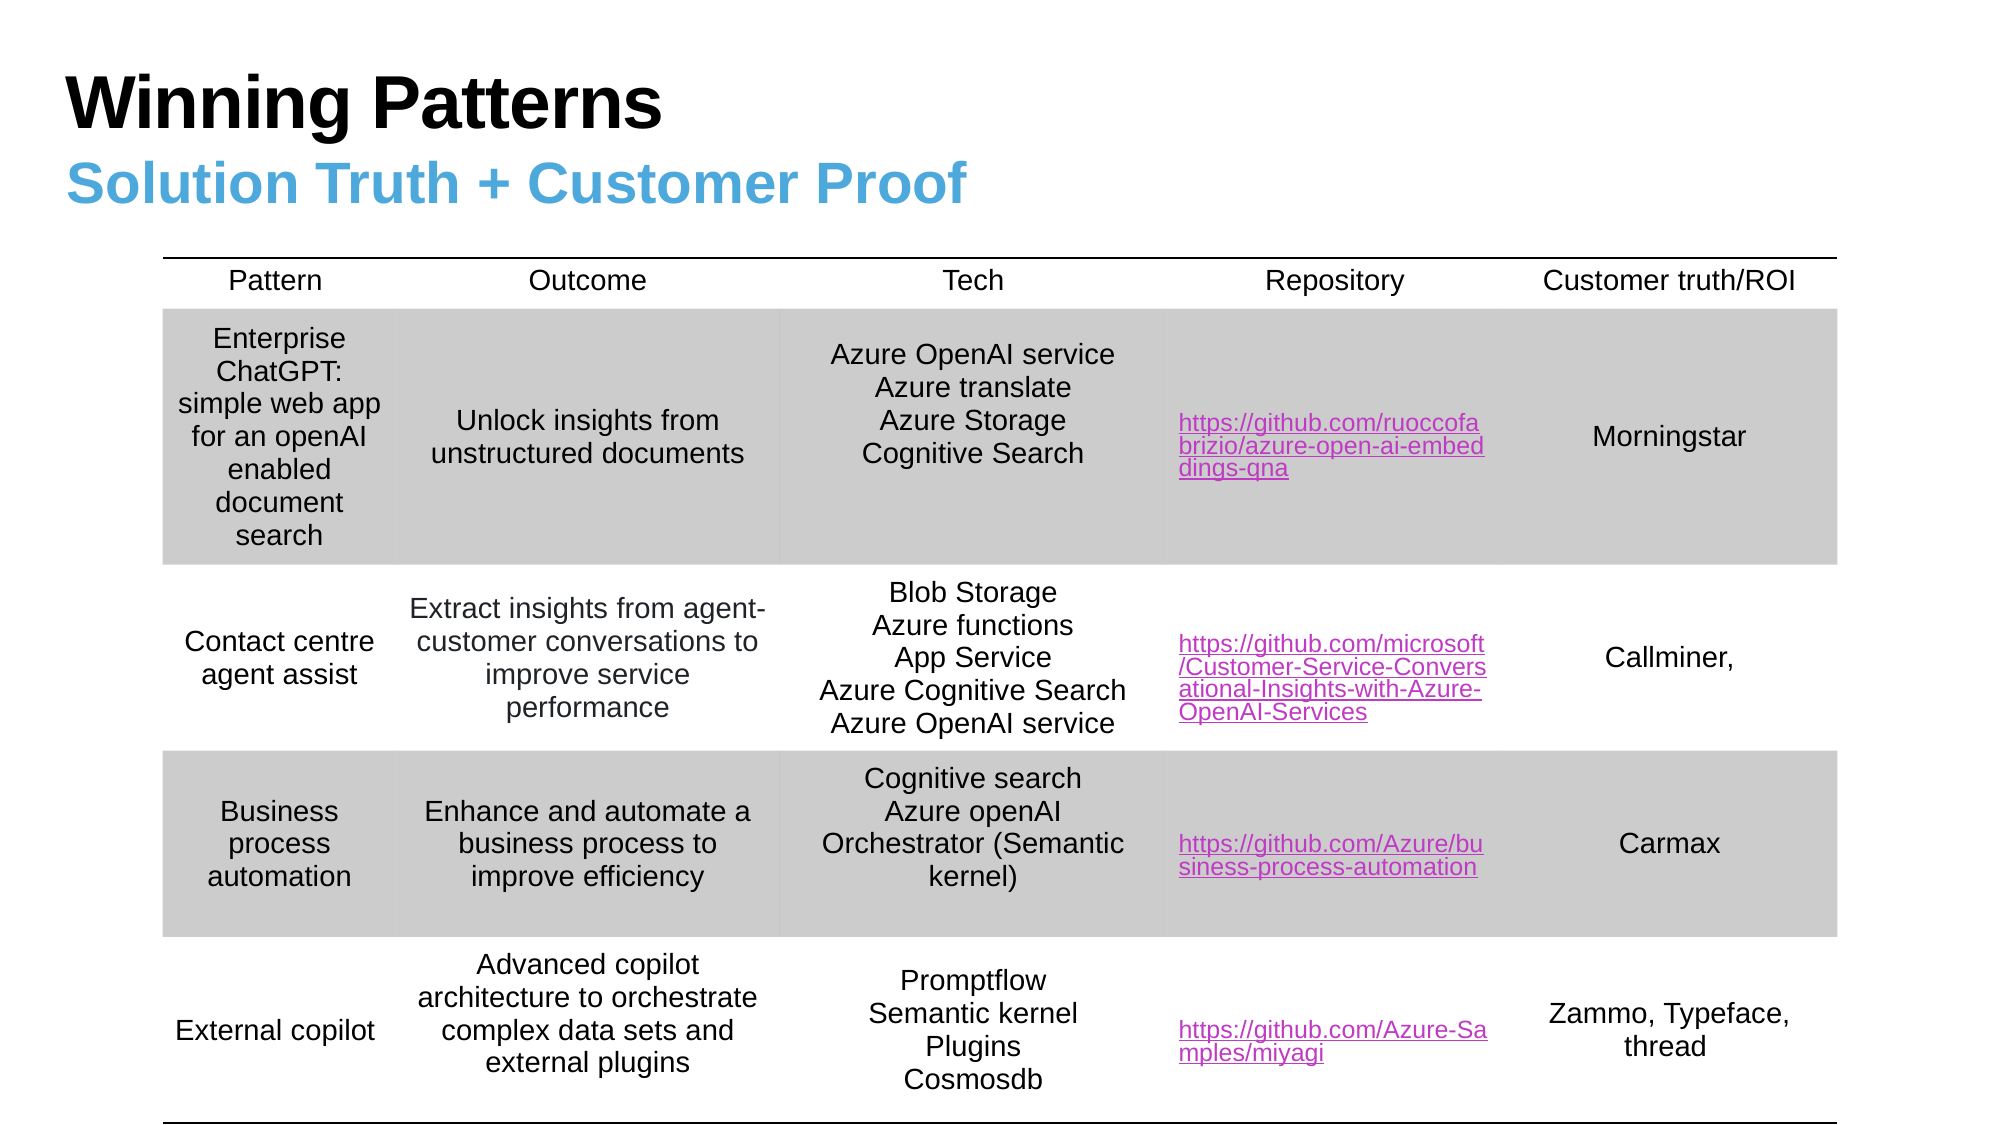

Winning Patterns
Solution Truth + Customer Proof
| Pattern | Outcome | Tech | Repository | Customer truth/ROI |
| --- | --- | --- | --- | --- |
| Enterprise ChatGPT: simple web app for an openAI enabled document search | Unlock insights from unstructured documents | Azure OpenAI service Azure translate Azure Storage Cognitive Search | https://github.com/ruoccofabrizio/azure-open-ai-embeddings-qna | Morningstar |
| Contact centre agent assist | Extract insights from agent-customer conversations to improve service performance | Blob Storage Azure functions App Service Azure Cognitive Search Azure OpenAI service | https://github.com/microsoft/Customer-Service-Conversational-Insights-with-Azure-OpenAI-Services | Callminer, |
| Business process automation | Enhance and automate a business process to improve efficiency | Cognitive search Azure openAI Orchestrator (Semantic kernel) | https://github.com/Azure/business-process-automation | Carmax |
| External copilot | Advanced copilot architecture to orchestrate complex data sets and external plugins | Promptflow Semantic kernel Plugins Cosmosdb | https://github.com/Azure-Samples/miyagi | Zammo, Typeface, thread |